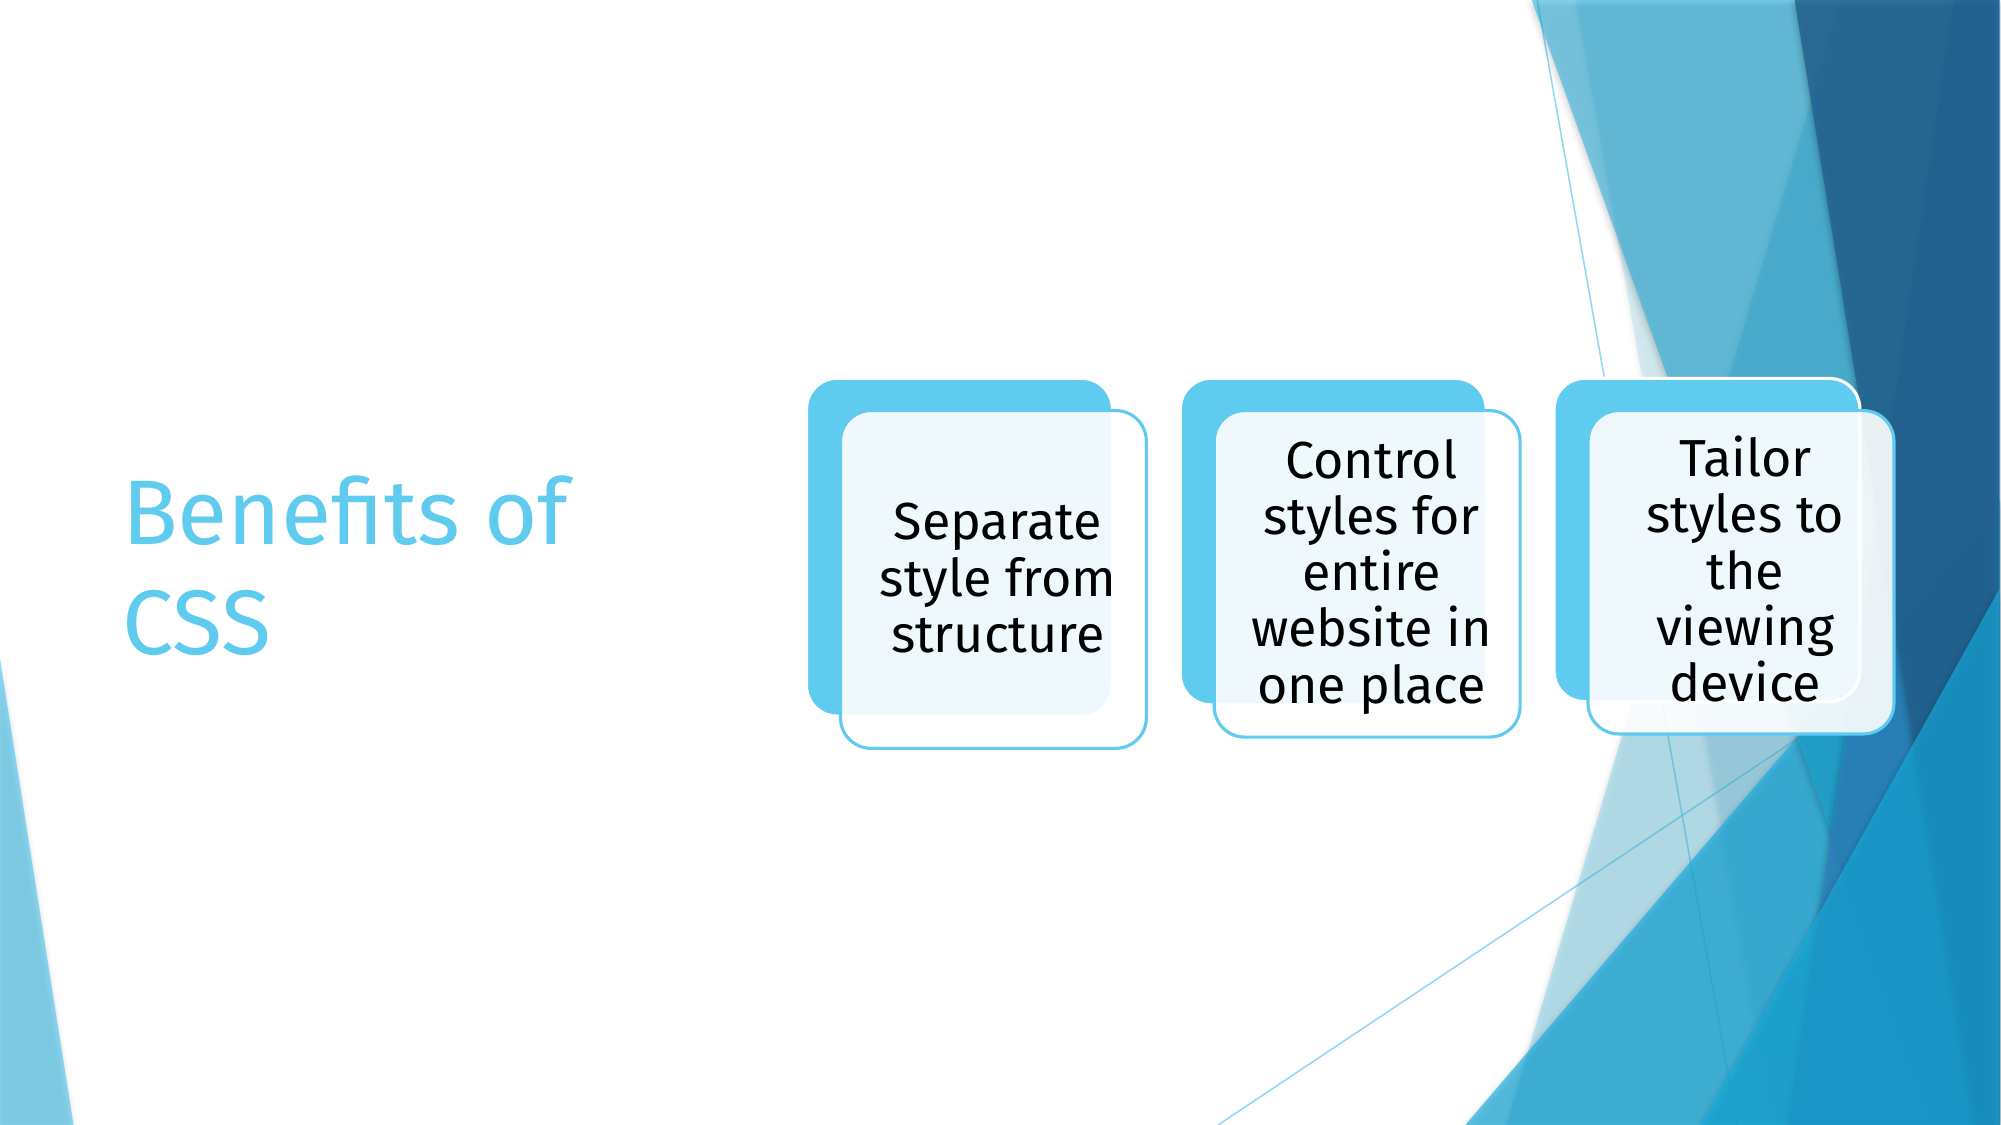

Separate style from structure
Control styles for entire website in one place
Tailor styles to the viewing device
# Benefits of CSS